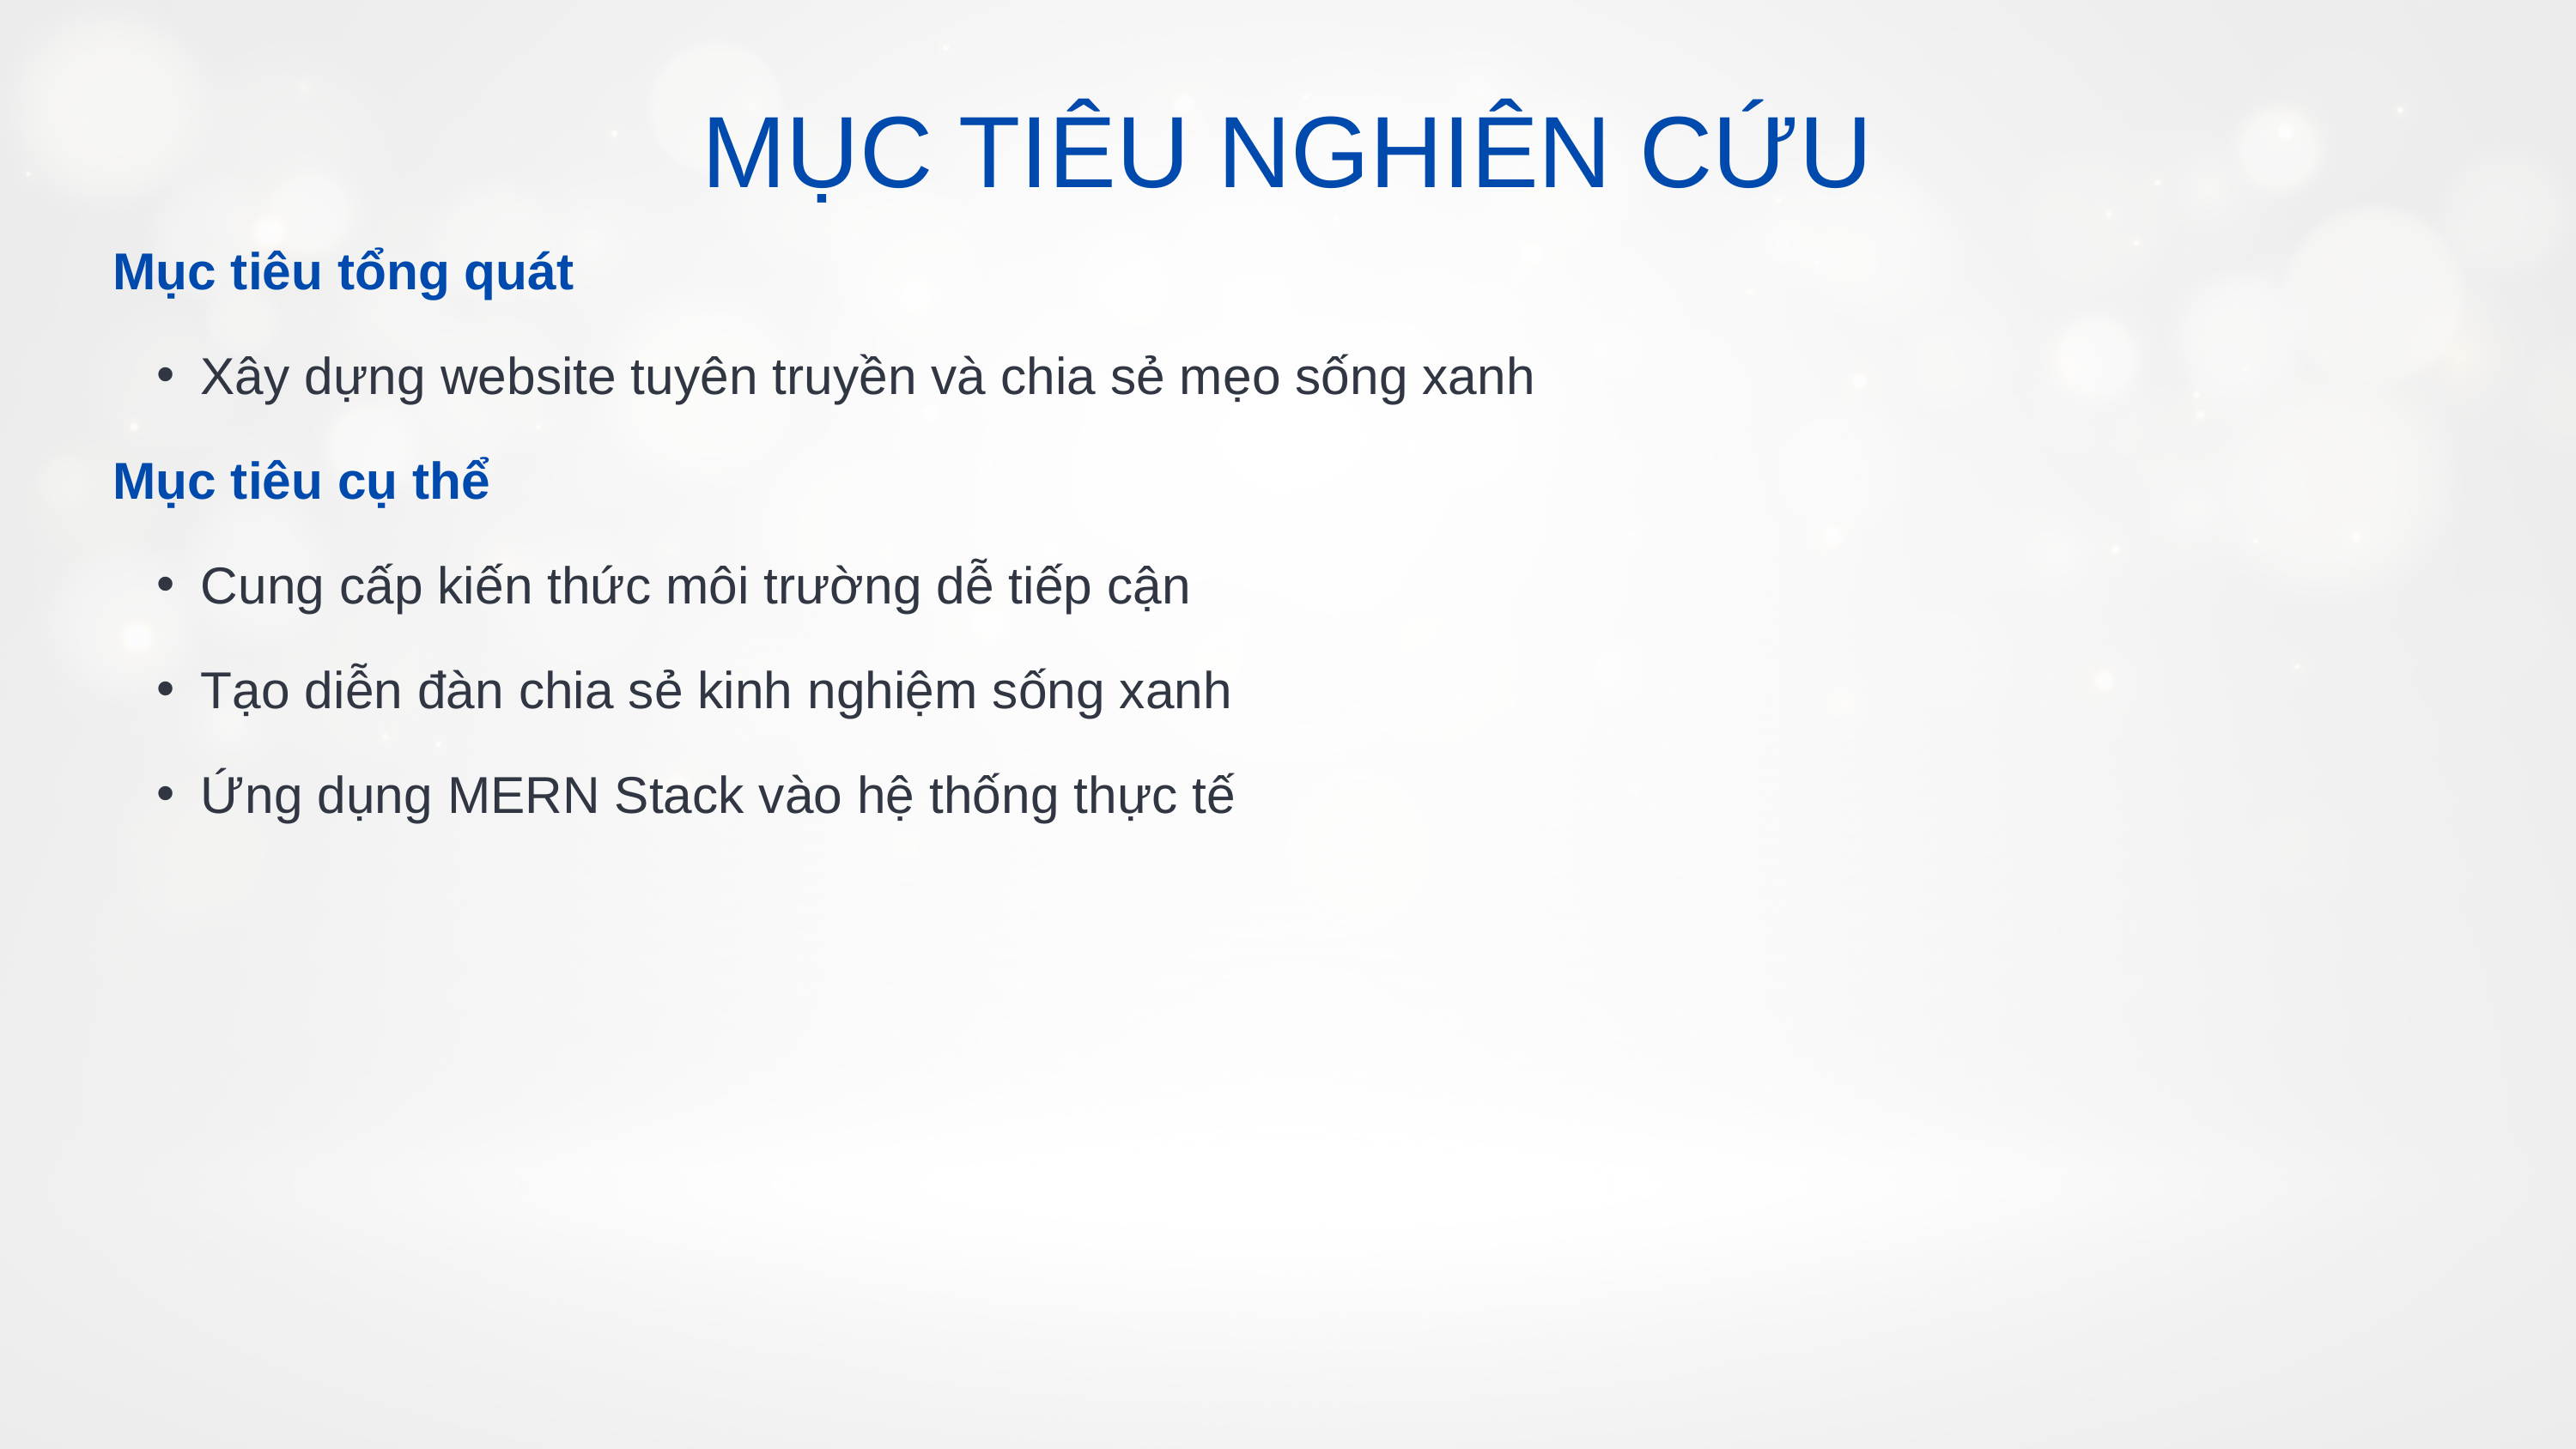

MỤC TIÊU NGHIÊN CỨU
Mục tiêu tổng quát
Xây dựng website tuyên truyền và chia sẻ mẹo sống xanh
Mục tiêu cụ thể
Cung cấp kiến thức môi trường dễ tiếp cận
Tạo diễn đàn chia sẻ kinh nghiệm sống xanh
Ứng dụng MERN Stack vào hệ thống thực tế